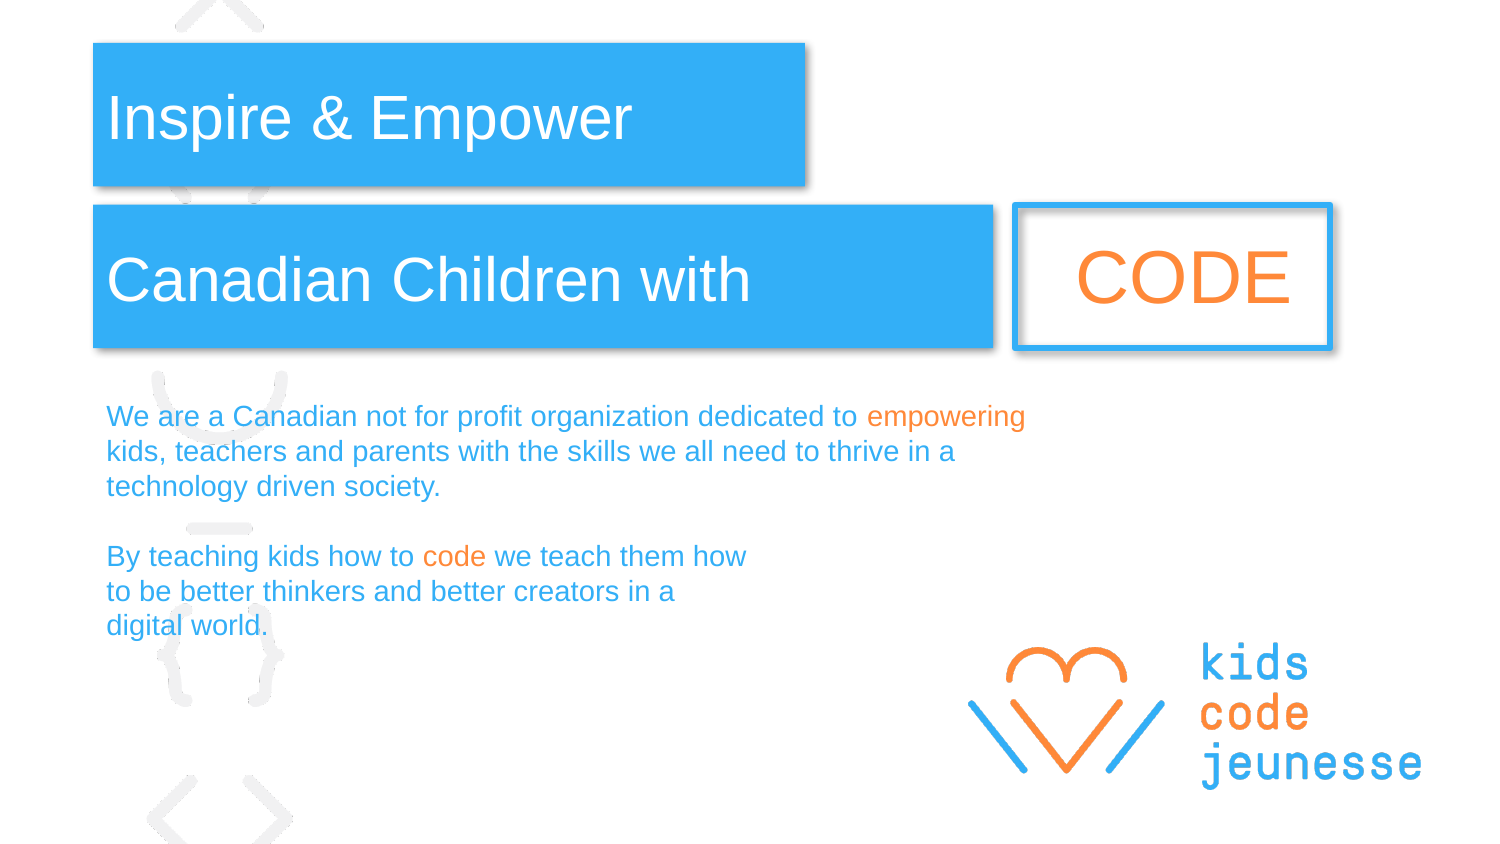

Inspire & Empower
Canadian Children with

CODE
We are a Canadian not for profit organization dedicated to empowering kids, teachers and parents with the skills we all need to thrive in a technology driven society.

By teaching kids how to code we teach them how
to be better thinkers and better creators in a
digital world.